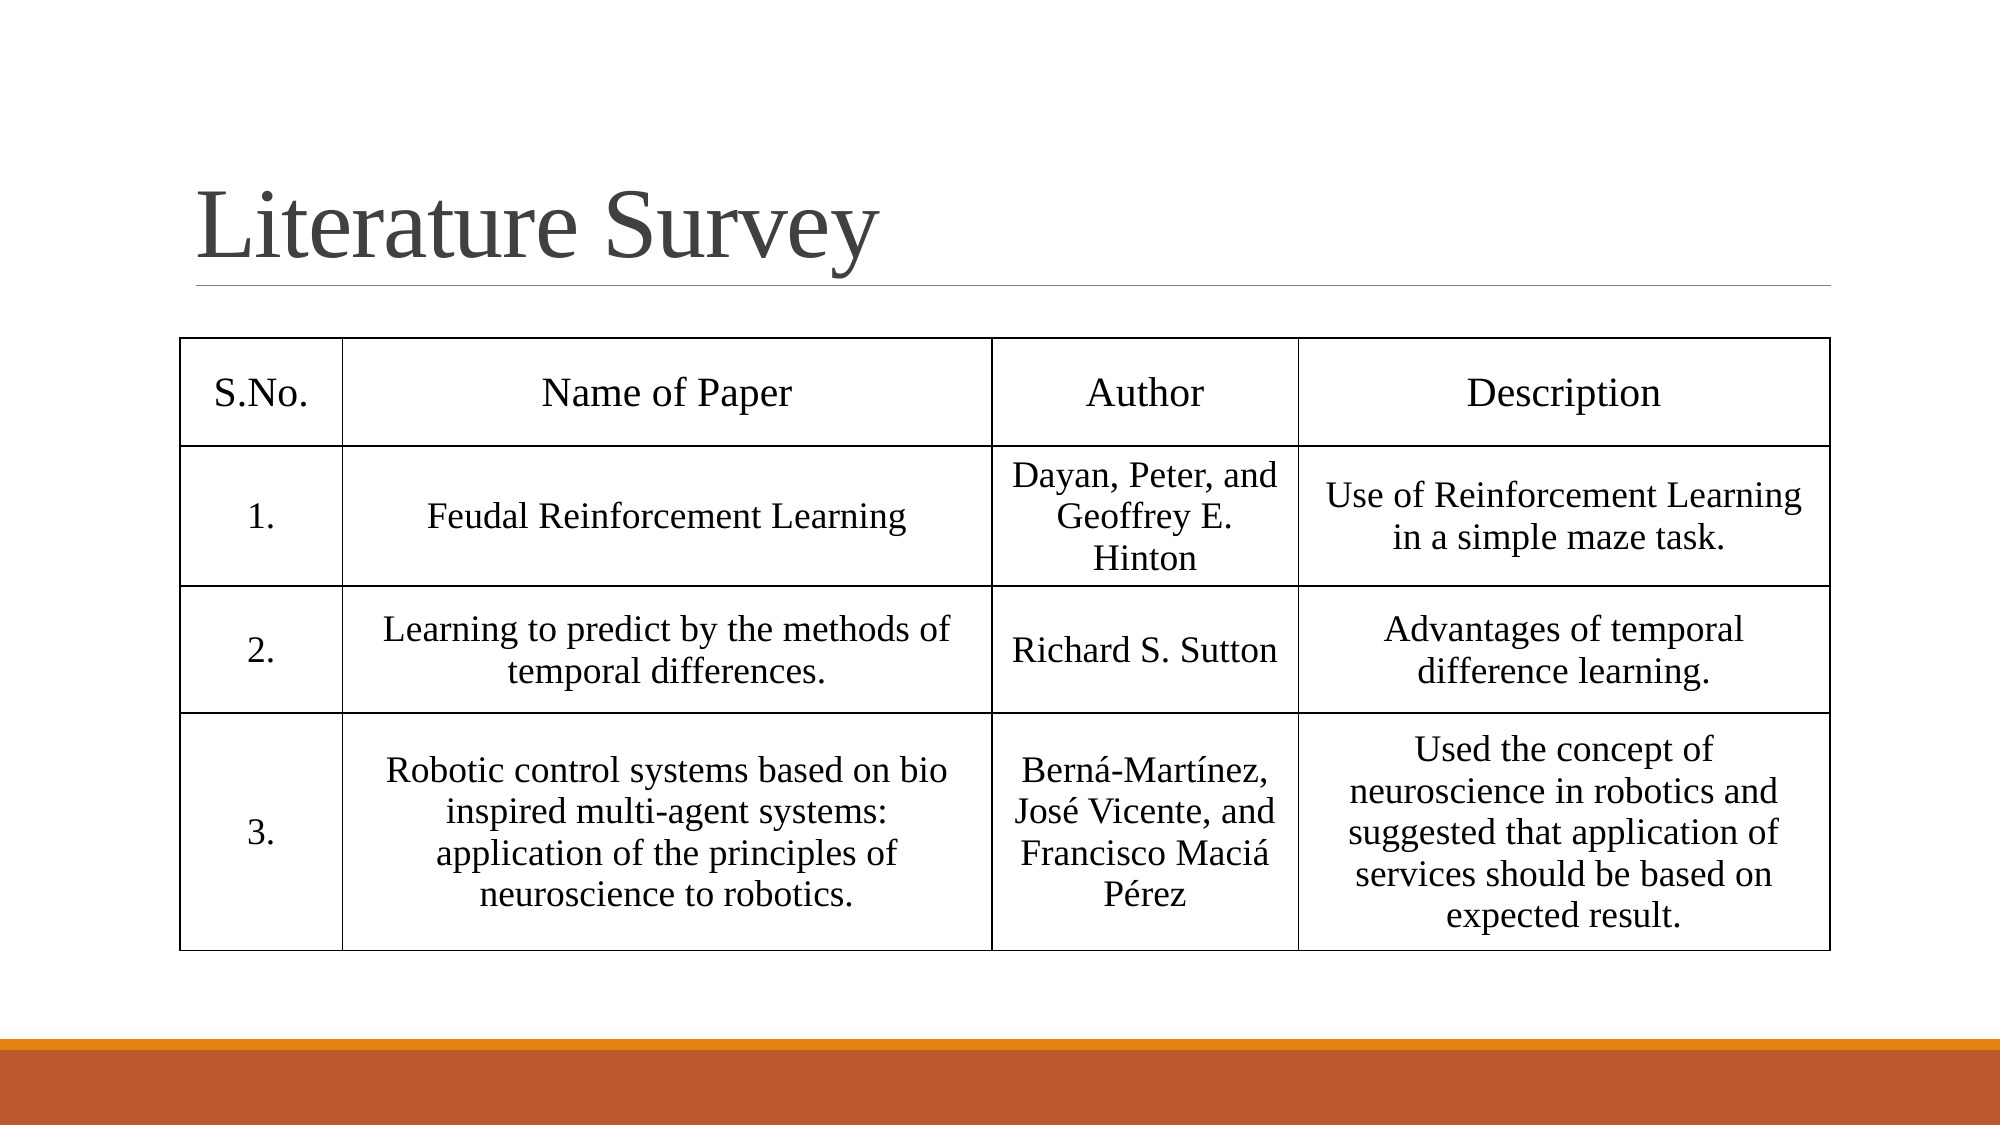

# Literature Survey
| S.No. | Name of Paper | Author | Description |
| --- | --- | --- | --- |
| 1. | Feudal Reinforcement Learning | Dayan, Peter, and Geoffrey E. Hinton | Use of Reinforcement Learning in a simple maze task. |
| 2. | Learning to predict by the methods of temporal differences. | Richard S. Sutton | Advantages of temporal difference learning. |
| 3. | Robotic control systems based on bio inspired multi-agent systems: application of the principles of neuroscience to robotics. | Berná-Martínez, José Vicente, and Francisco Maciá Pérez | Used the concept of neuroscience in robotics and suggested that application of services should be based on expected result. |